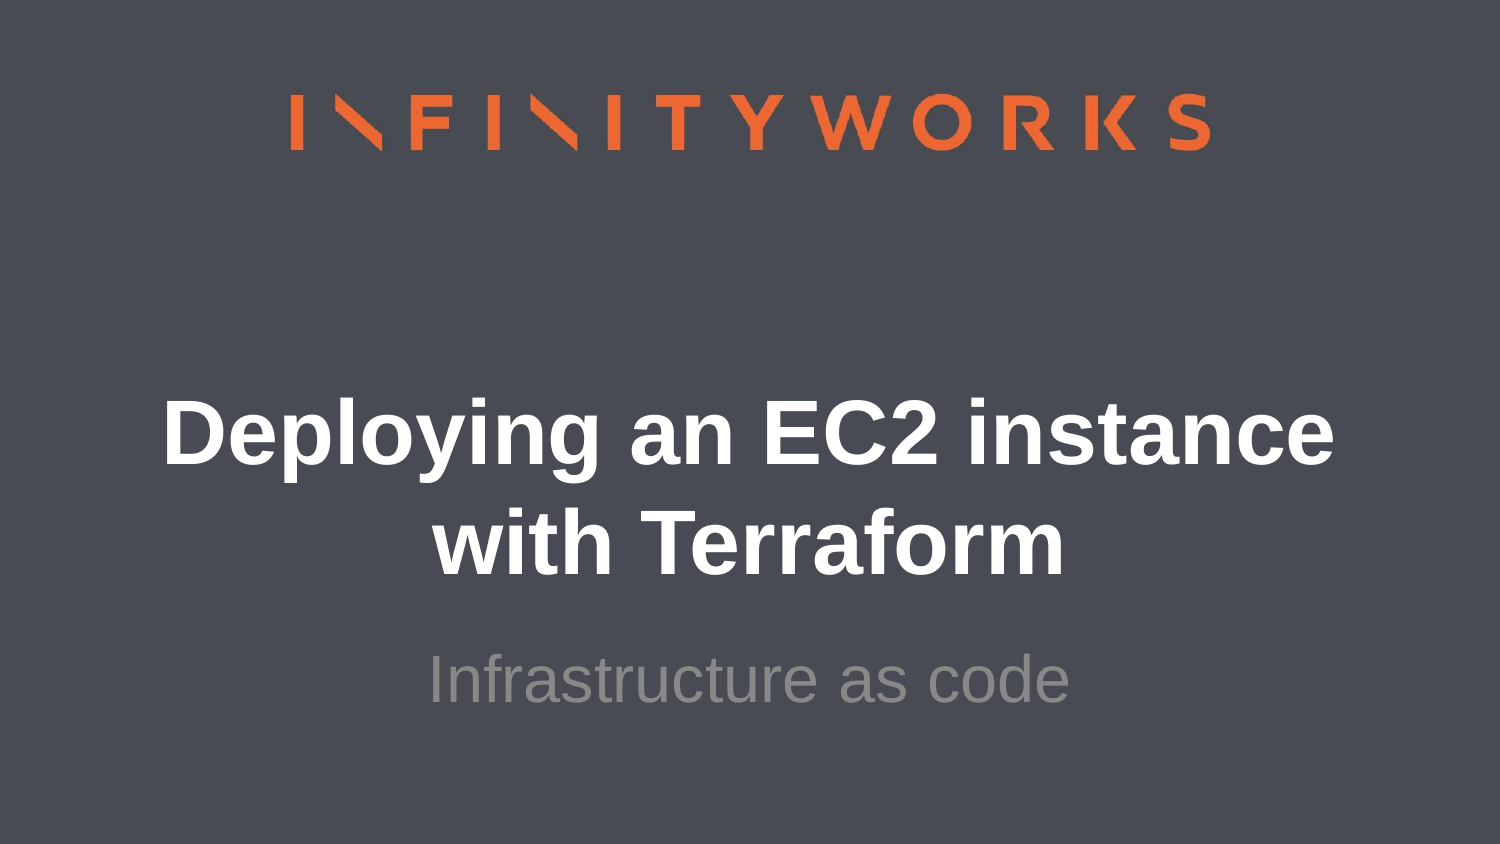

# Deploying an EC2 instance with Terraform
Infrastructure as code